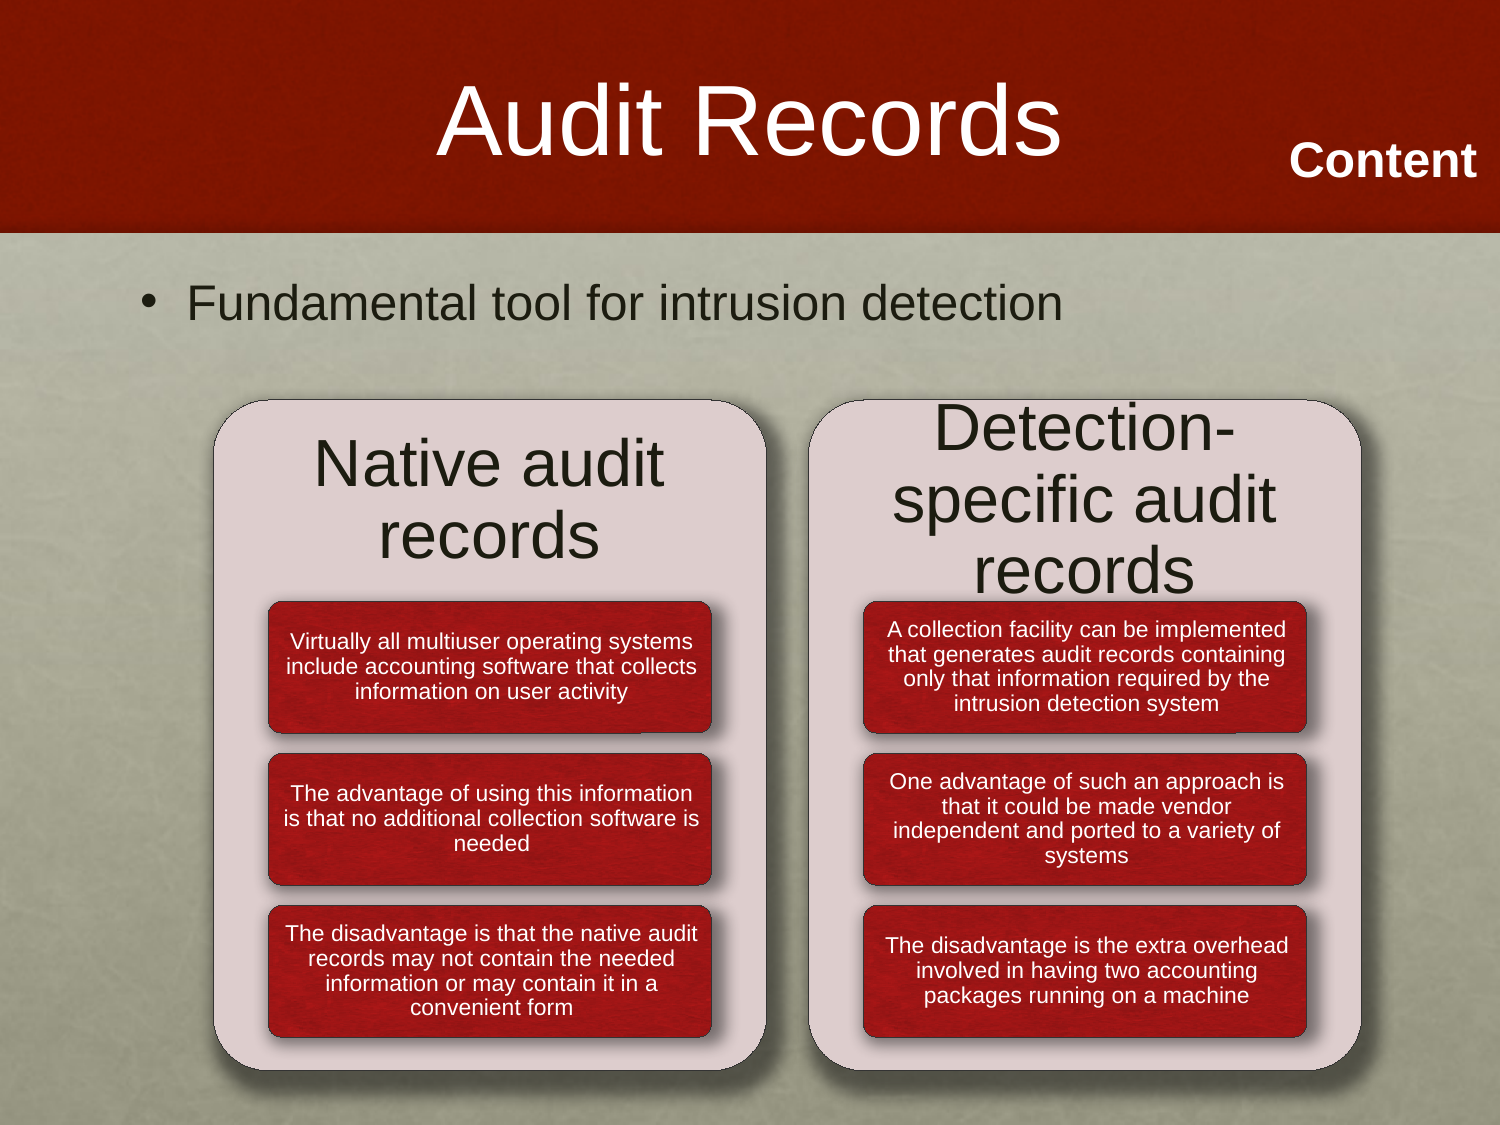

# Audit Records
Fundamental tool for intrusion detection
Native audit records
Virtually all multiuser operating systems include accounting software that collects information on user activity
The advantage of using this information is that no additional collection software is needed
The disadvantage is that the native audit records may not contain the needed information or may contain it in a convenient form
Detection-specific audit records
A collection facility can be implemented that generates audit records containing only that information required by the intrusion detection system
One advantage of such an approach is that it could be made vendor independent and ported to a variety of systems
The disadvantage is the extra overhead involved in having two accounting packages running on a machine